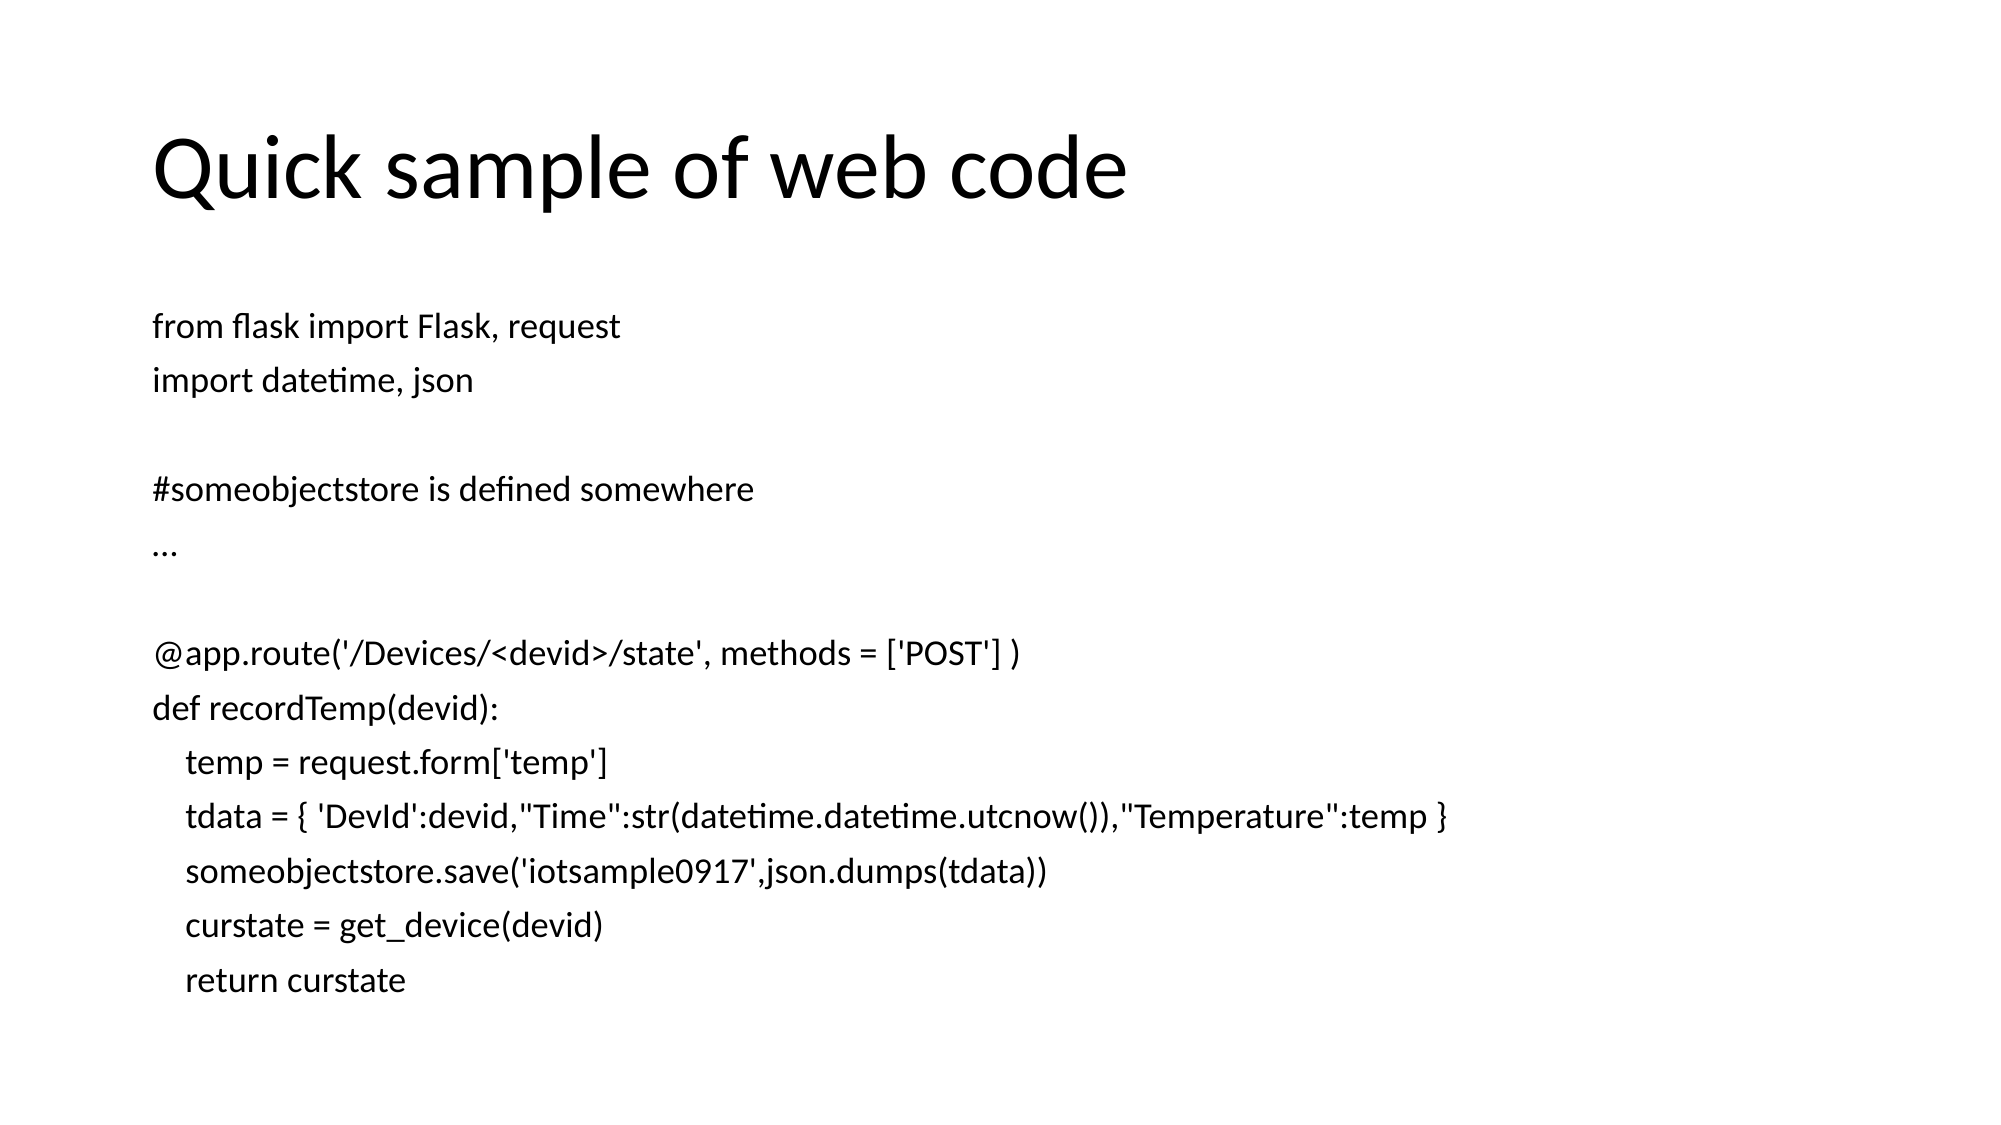

# Quick sample of web code
from flask import Flask, request
import datetime, json

#someobjectstore is defined somewhere
…

@app.route('/Devices/<devid>/state', methods = ['POST'] )
def recordTemp(devid):
    temp = request.form['temp']
    tdata = { 'DevId':devid,"Time":str(datetime.datetime.utcnow()),"Temperature":temp }
    someobjectstore.save('iotsample0917',json.dumps(tdata))
    curstate = get_device(devid)
    return curstate